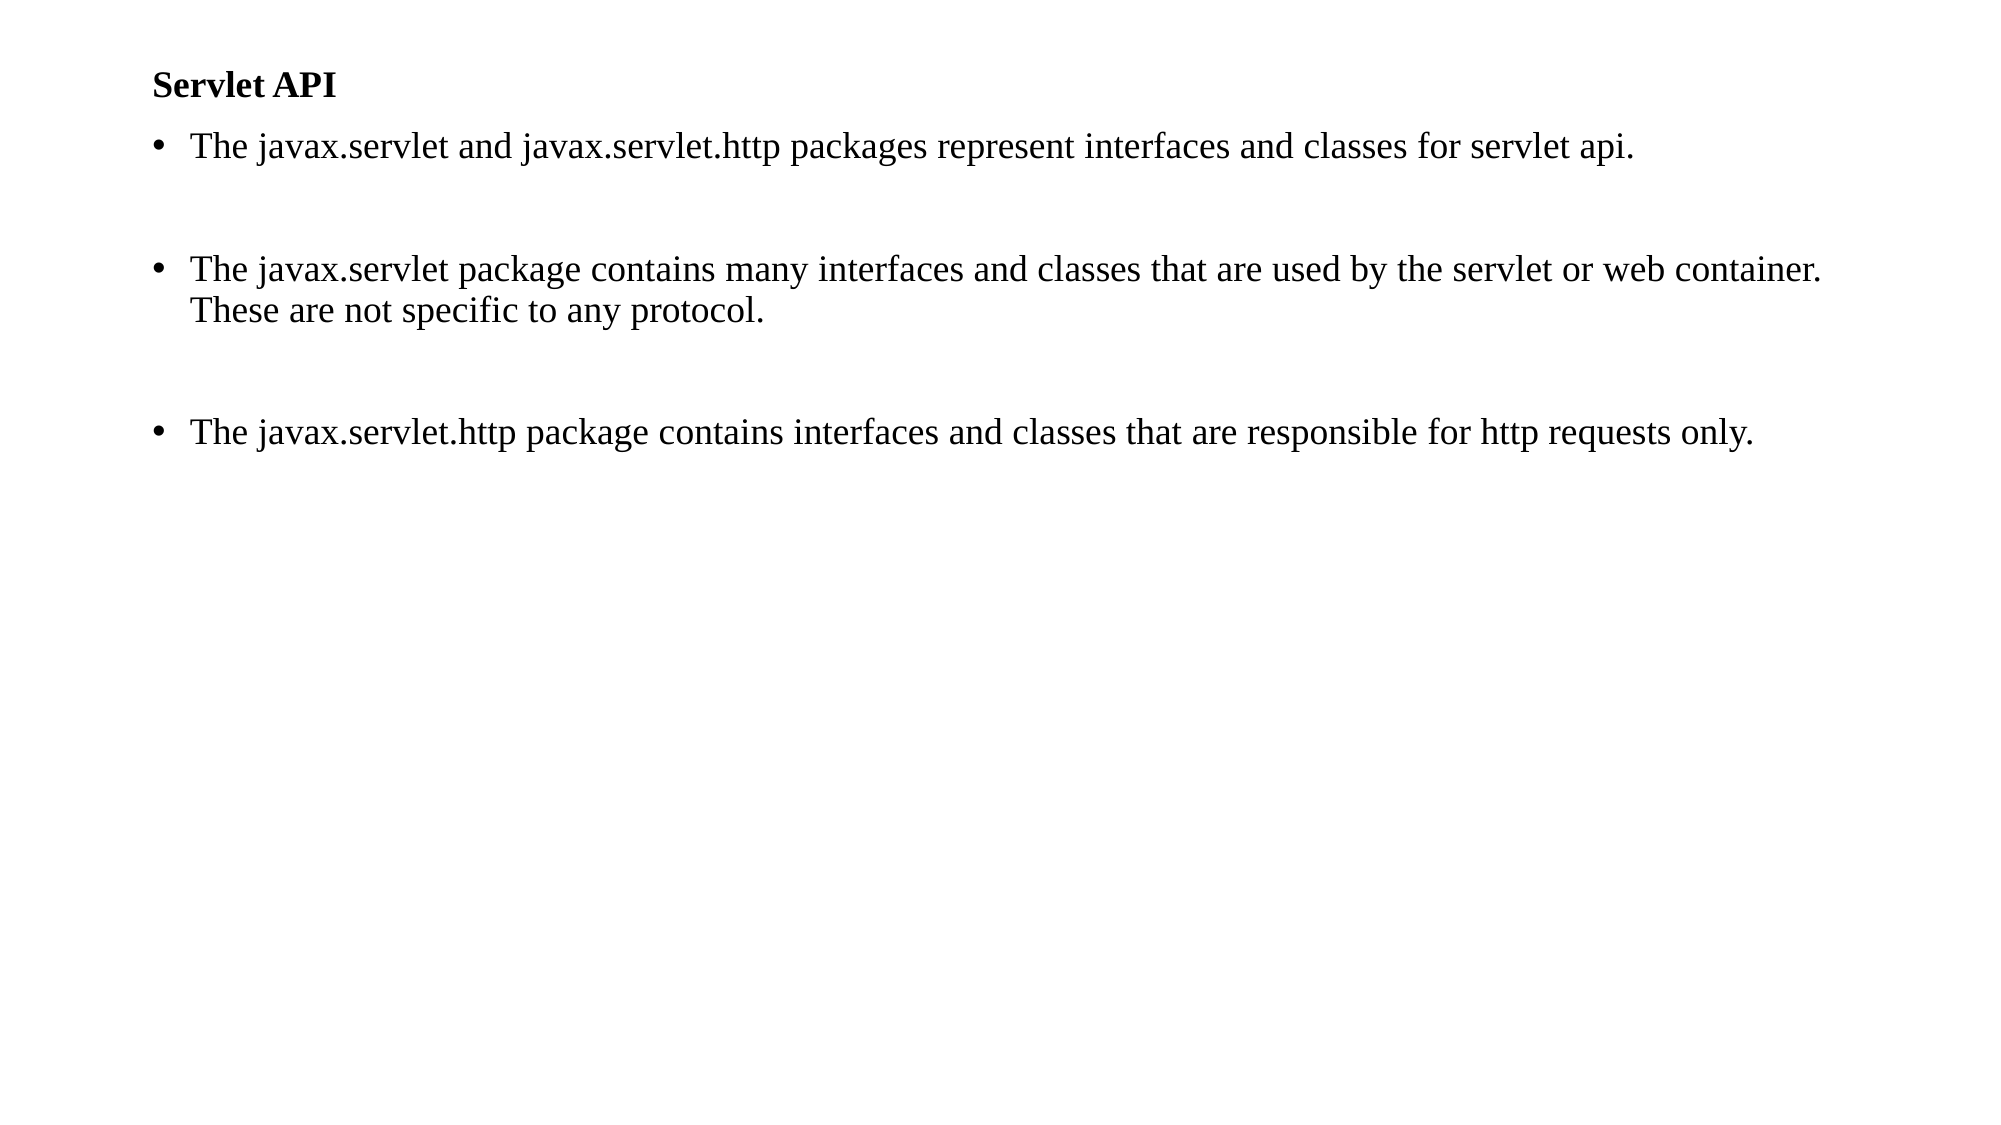

Servlet API
The javax.servlet and javax.servlet.http packages represent interfaces and classes for servlet api.

The javax.servlet package contains many interfaces and classes that are used by the servlet or web container. These are not specific to any protocol.

The javax.servlet.http package contains interfaces and classes that are responsible for http requests only.